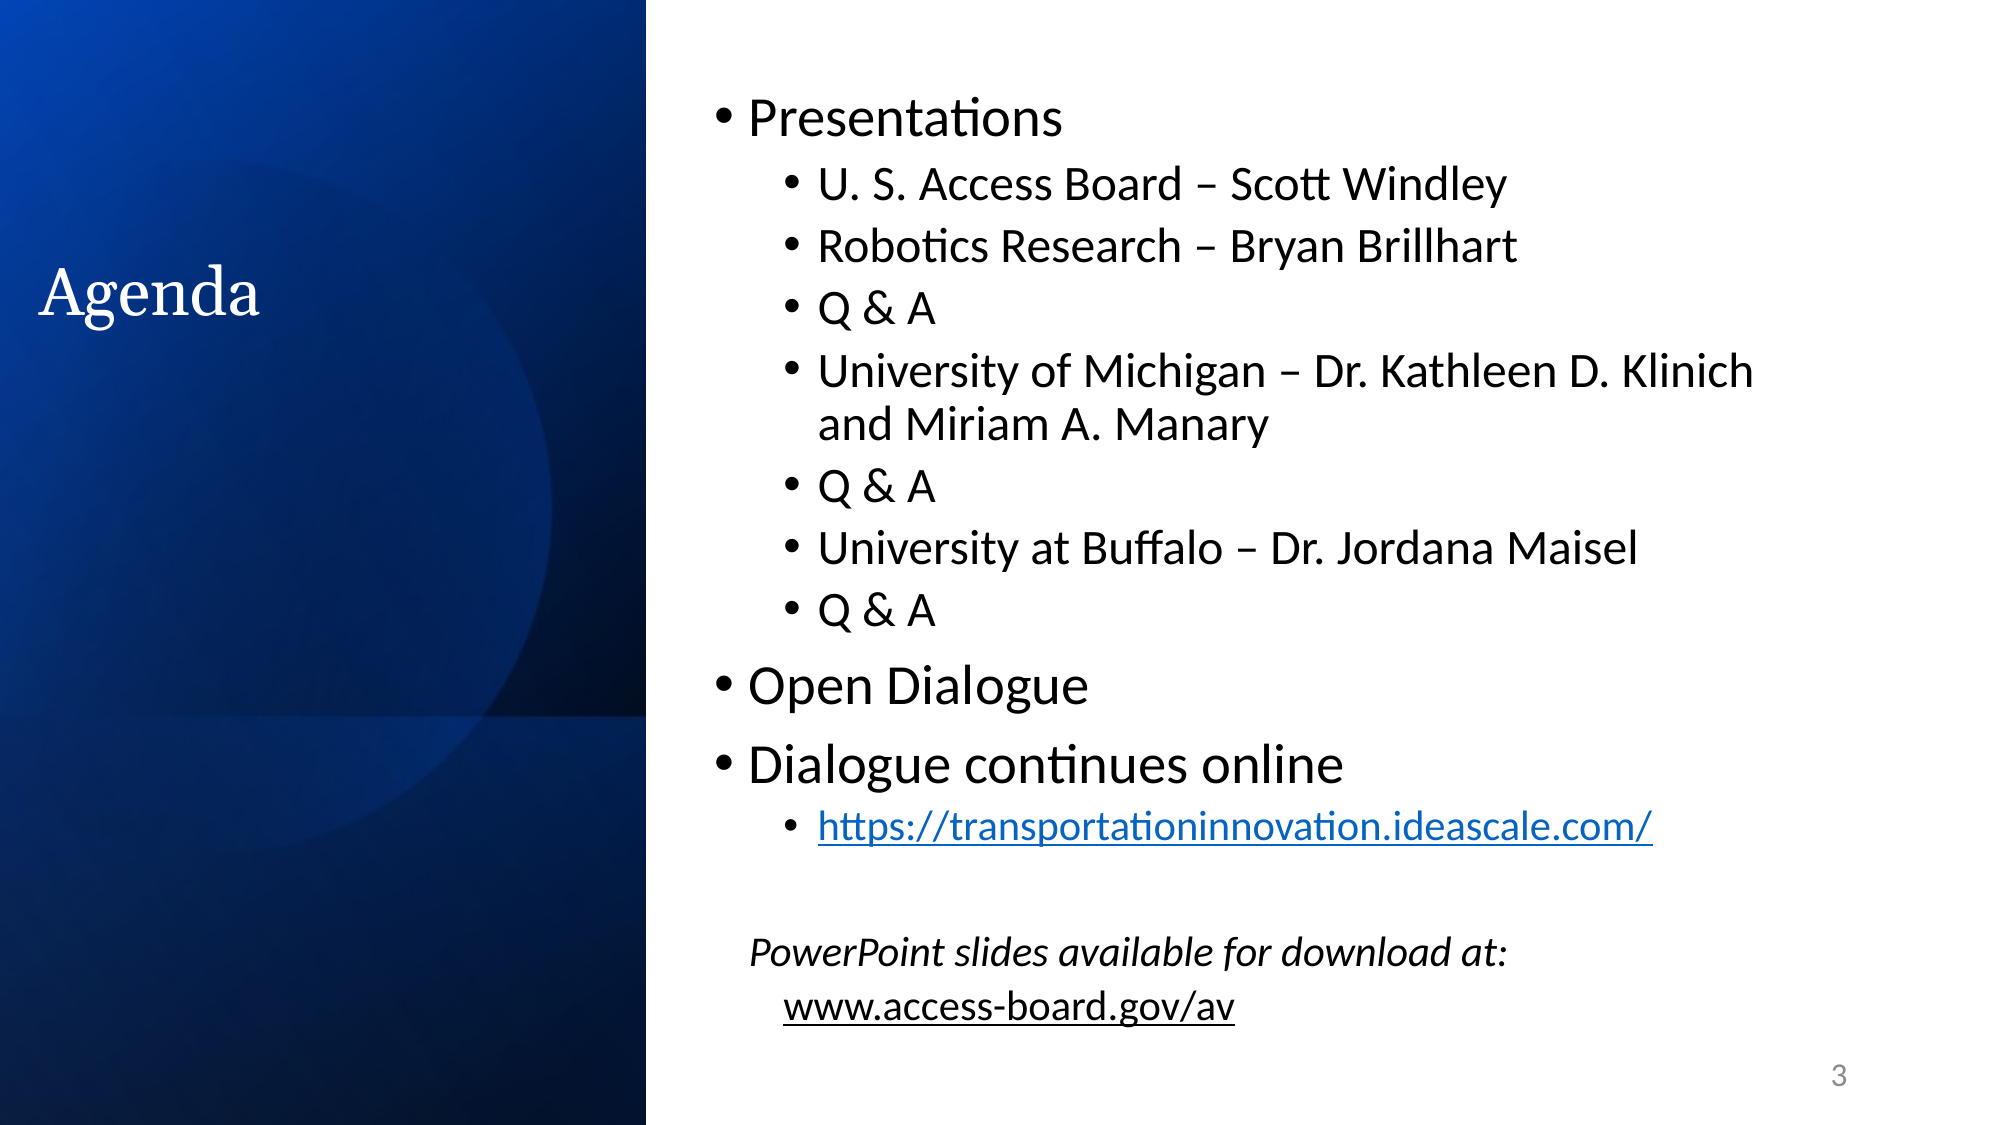

# Agenda
Presentations
U. S. Access Board – Scott Windley
Robotics Research – Bryan Brillhart
Q & A
University of Michigan – Dr. Kathleen D. Klinich and Miriam A. Manary
Q & A
University at Buffalo – Dr. Jordana Maisel
Q & A
Open Dialogue
Dialogue continues online
https://transportationinnovation.ideascale.com/

PowerPoint slides available for download at:
www.access-board.gov/av
3